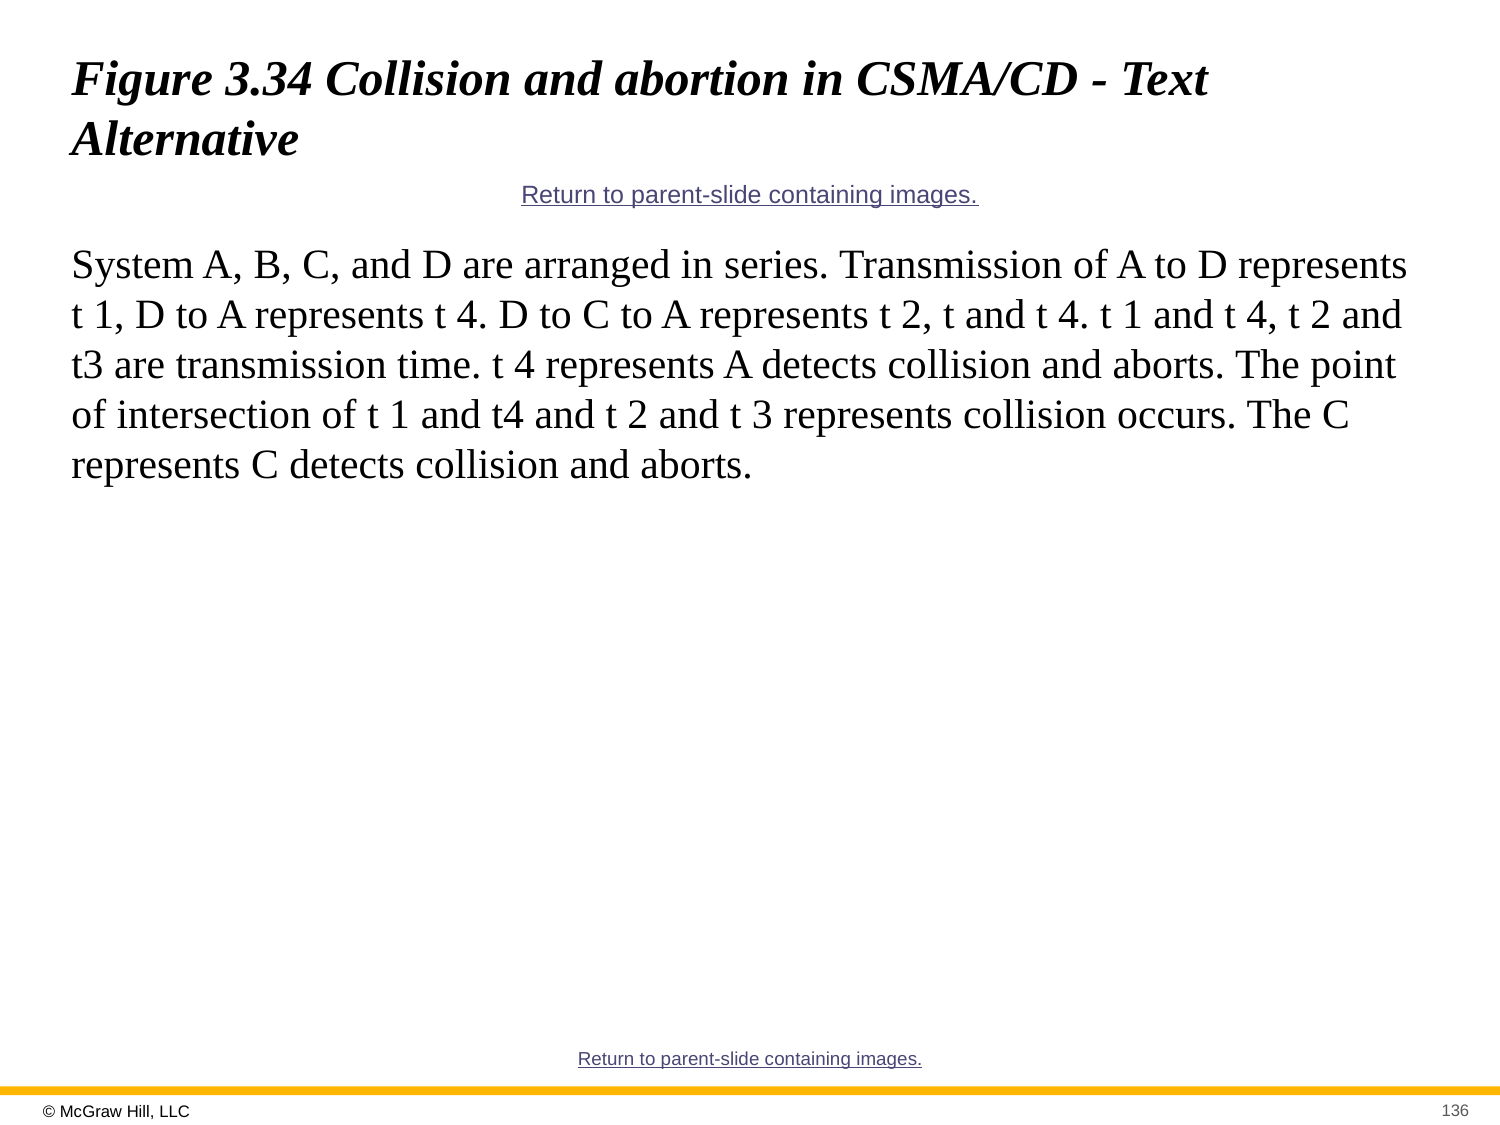

# Figure 3.34 Collision and abortion in CSMA/CD - Text Alternative
Return to parent-slide containing images.
System A, B, C, and D are arranged in series. Transmission of A to D represents t 1, D to A represents t 4. D to C to A represents t 2, t and t 4. t 1 and t 4, t 2 and t3 are transmission time. t 4 represents A detects collision and aborts. The point of intersection of t 1 and t4 and t 2 and t 3 represents collision occurs. The C represents C detects collision and aborts.
Return to parent-slide containing images.
136